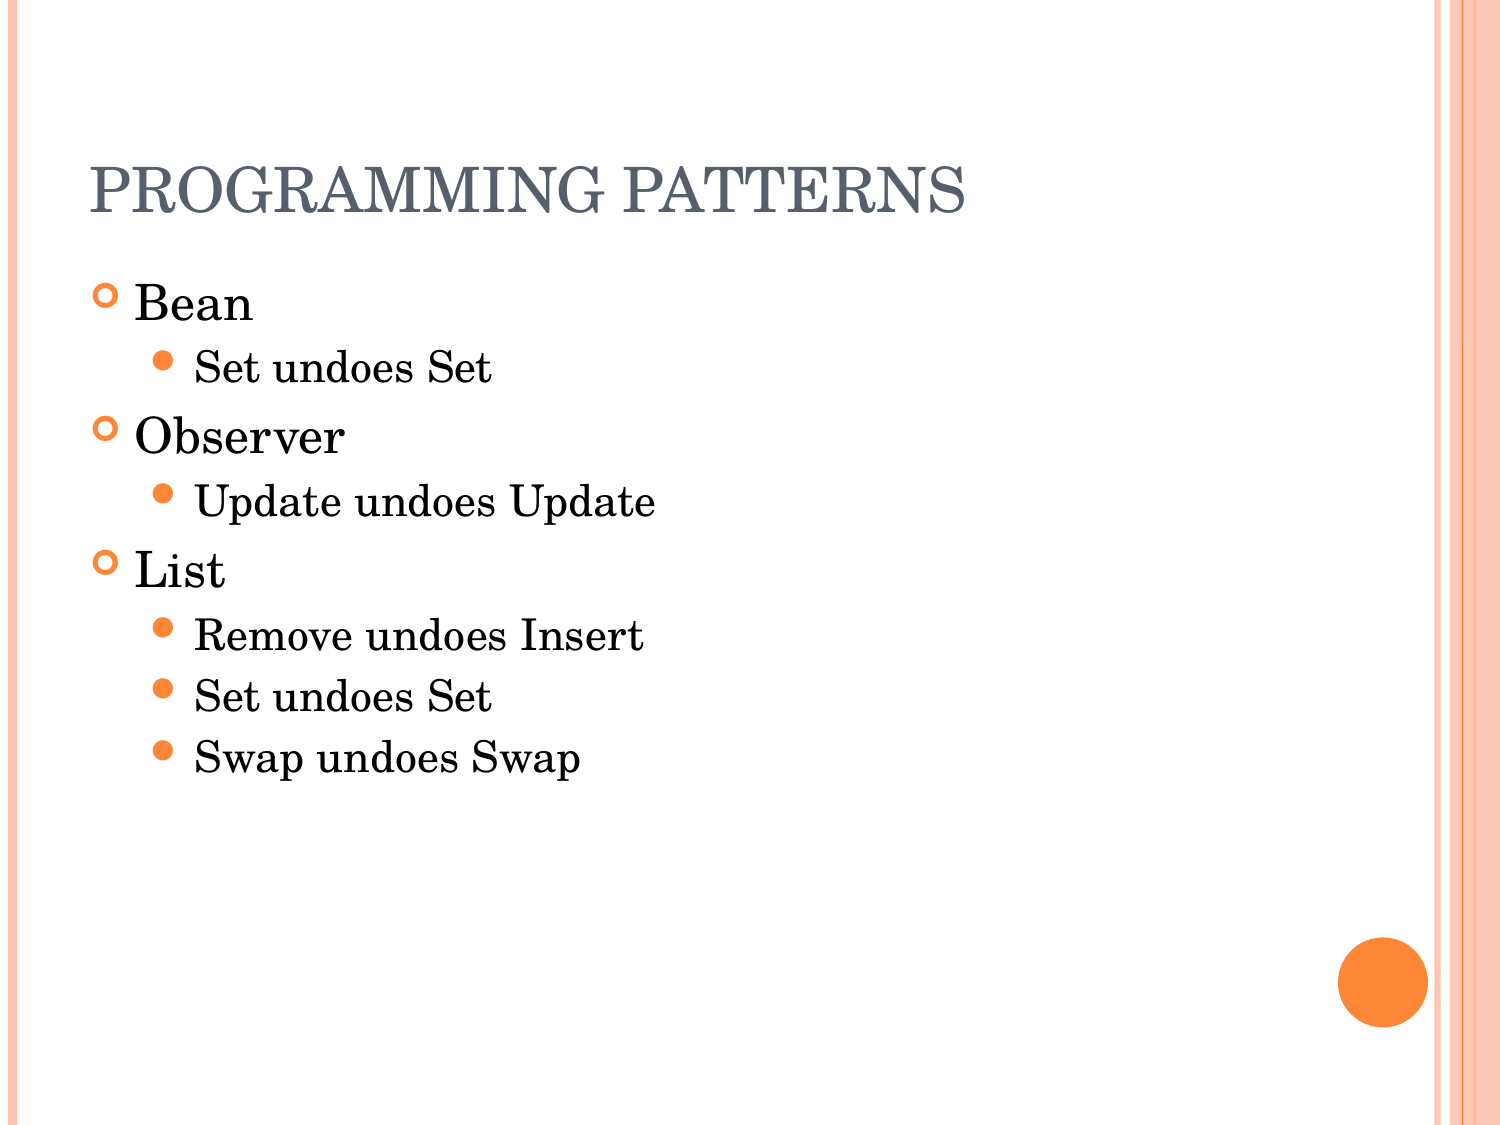

# Programming Patterns
Bean
Set undoes Set
Observer
Update undoes Update
List
Remove undoes Insert
Set undoes Set
Swap undoes Swap